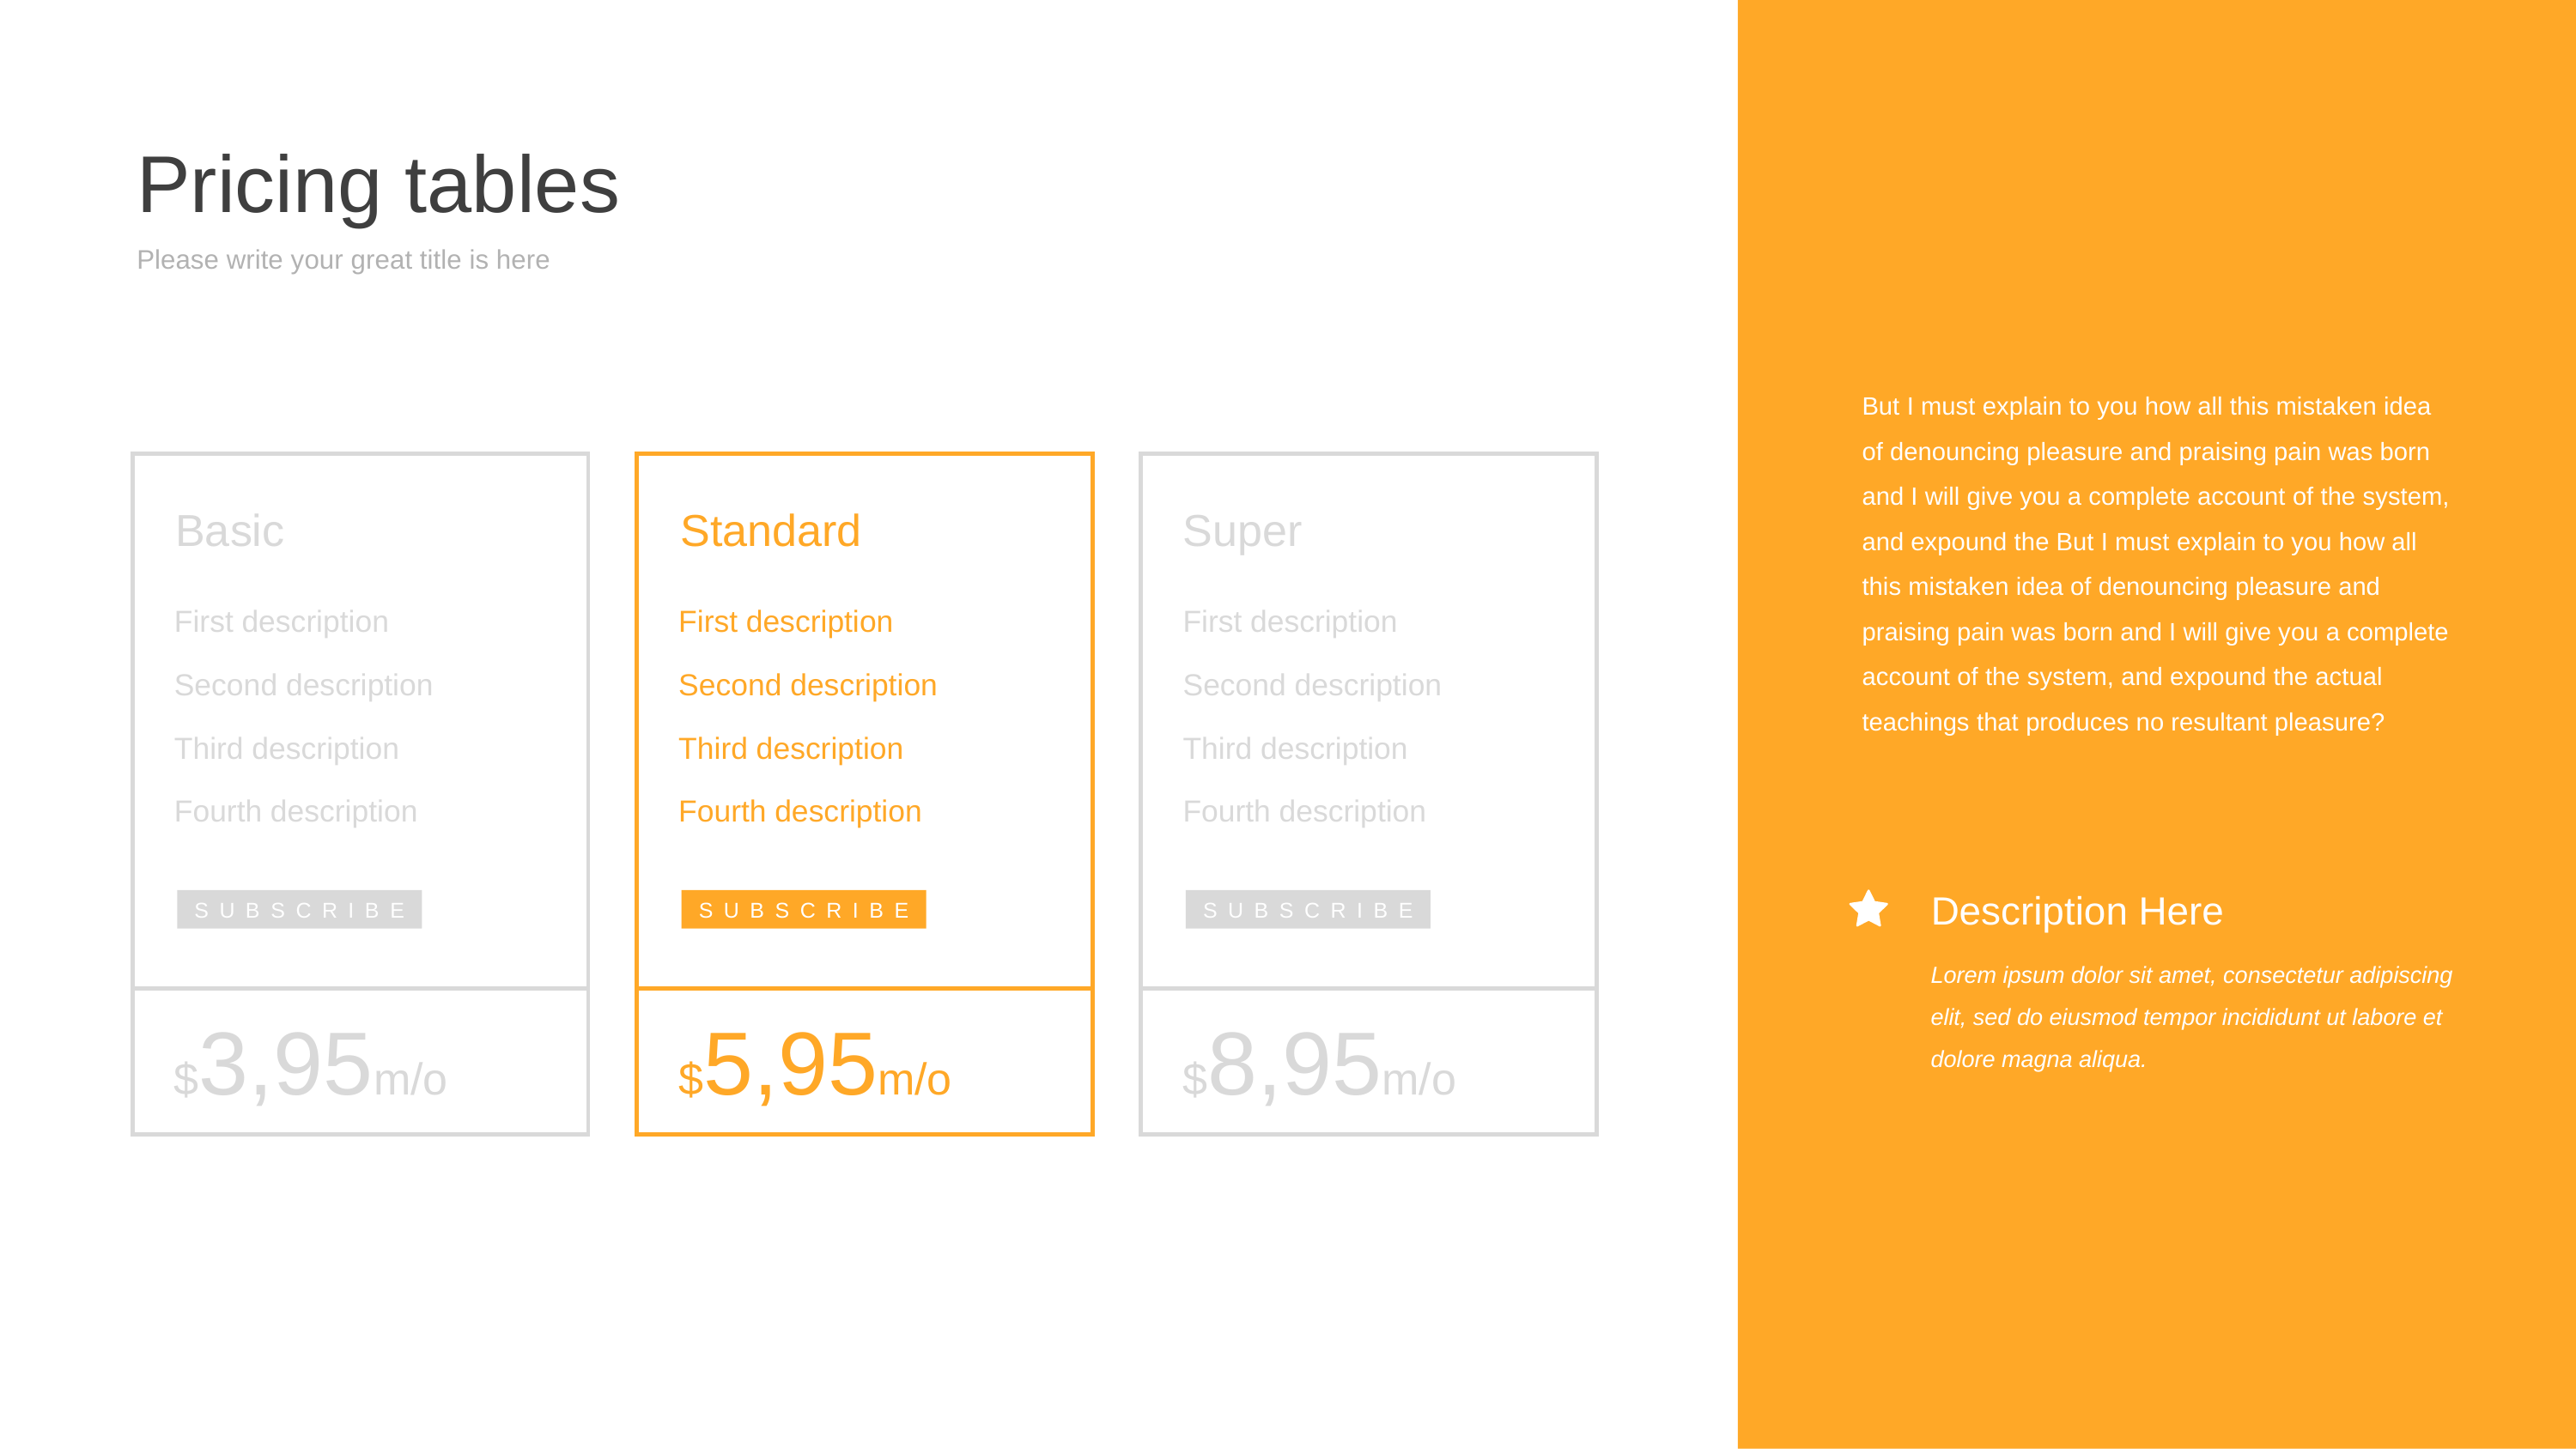

Pricing tables
Please write your great title is here
But I must explain to you how all this mistaken idea of denouncing pleasure and praising pain was born and I will give you a complete account of the system, and expound the But I must explain to you how all this mistaken idea of denouncing pleasure and praising pain was born and I will give you a complete account of the system, and expound the actual teachings that produces no resultant pleasure?
Description Here

Lorem ipsum dolor sit amet, consectetur adipiscing elit, sed do eiusmod tempor incididunt ut labore et dolore magna aliqua.

Basic
Standard
Super
First description
Second description
Third description
Fourth description
First description
Second description
Third description
Fourth description
First description
Second description
Third description
Fourth description
SUBSCRIBE
SUBSCRIBE
SUBSCRIBE
$3,95m/o
$5,95m/o
$8,95m/o